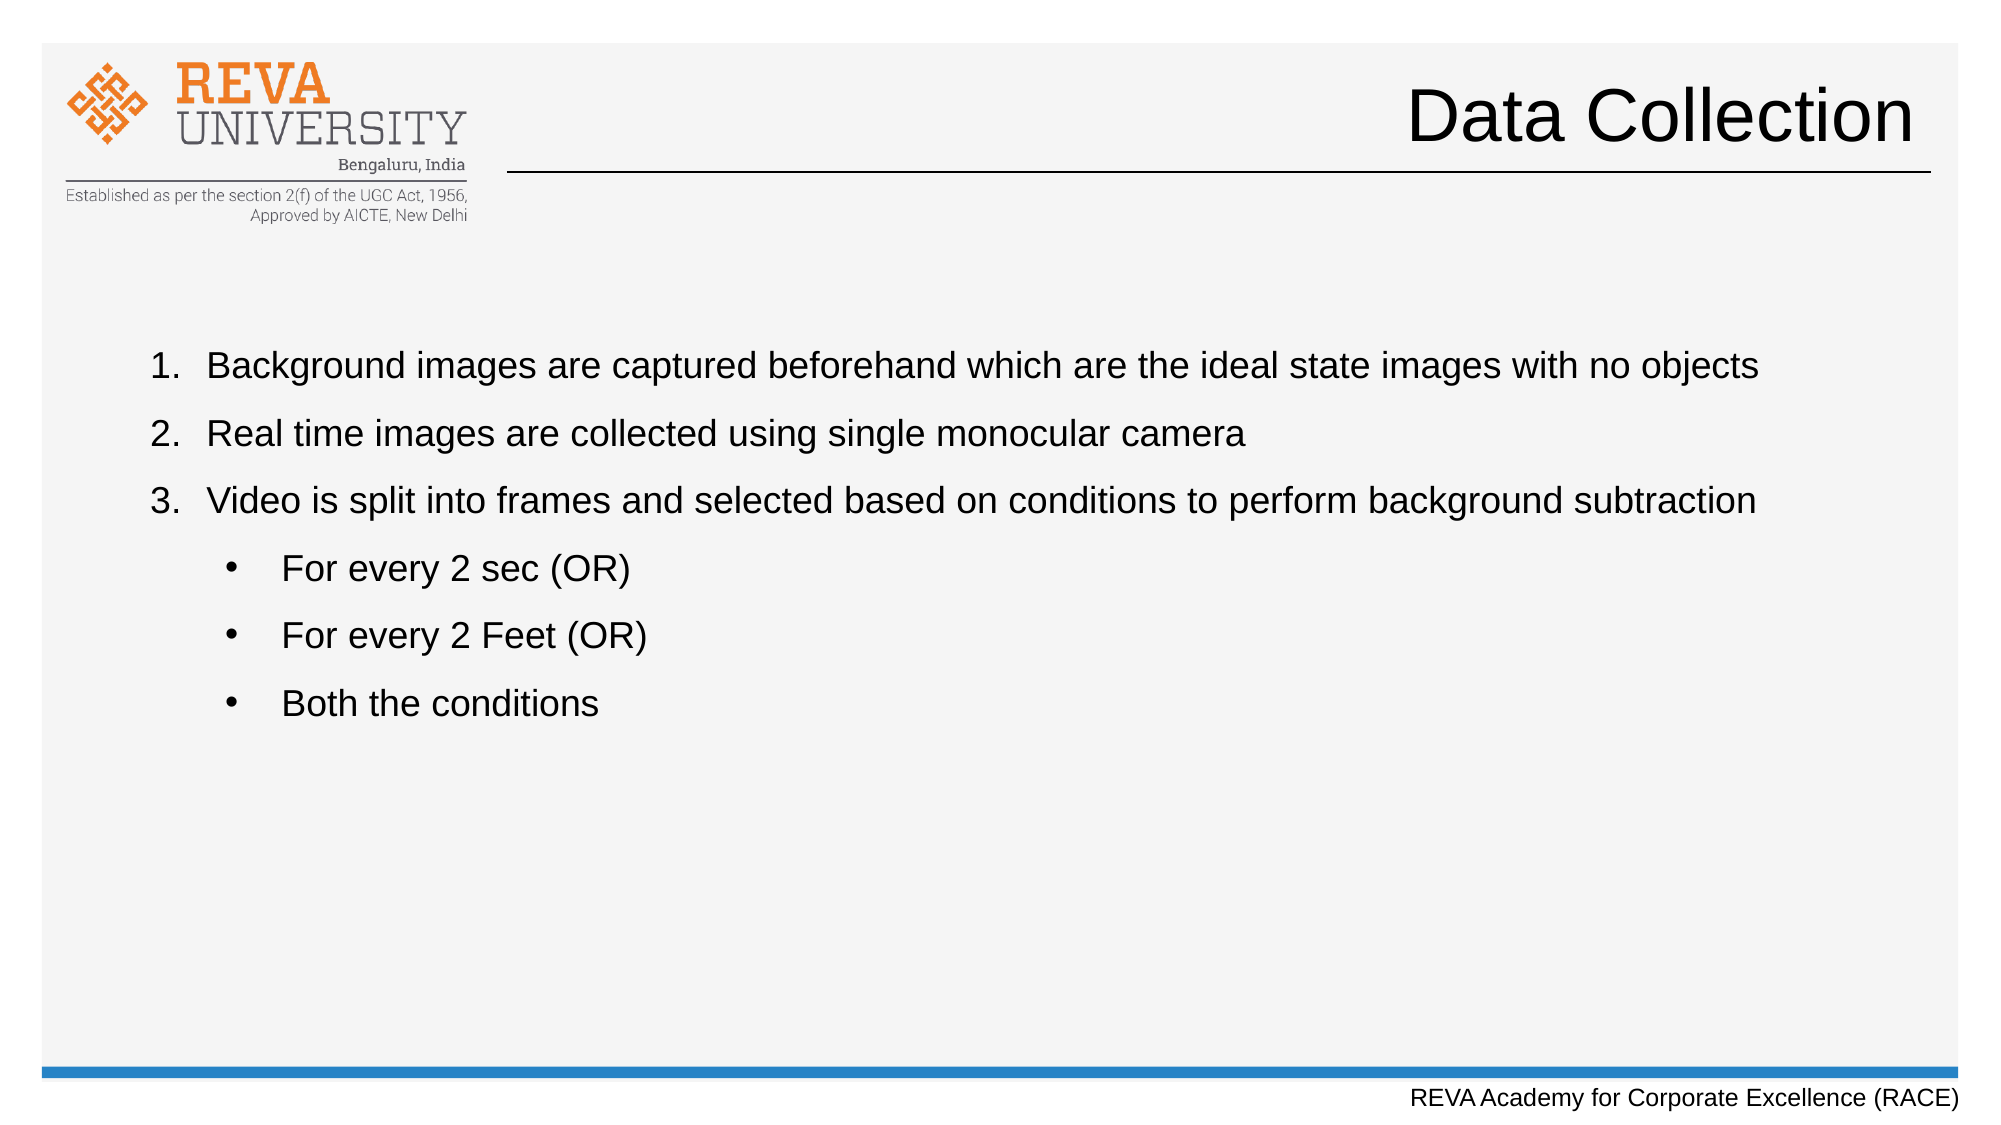

# Data Collection
Background images are captured beforehand which are the ideal state images with no objects
Real time images are collected using single monocular camera
Video is split into frames and selected based on conditions to perform background subtraction
For every 2 sec (OR)
For every 2 Feet (OR)
Both the conditions
REVA Academy for Corporate Excellence (RACE)